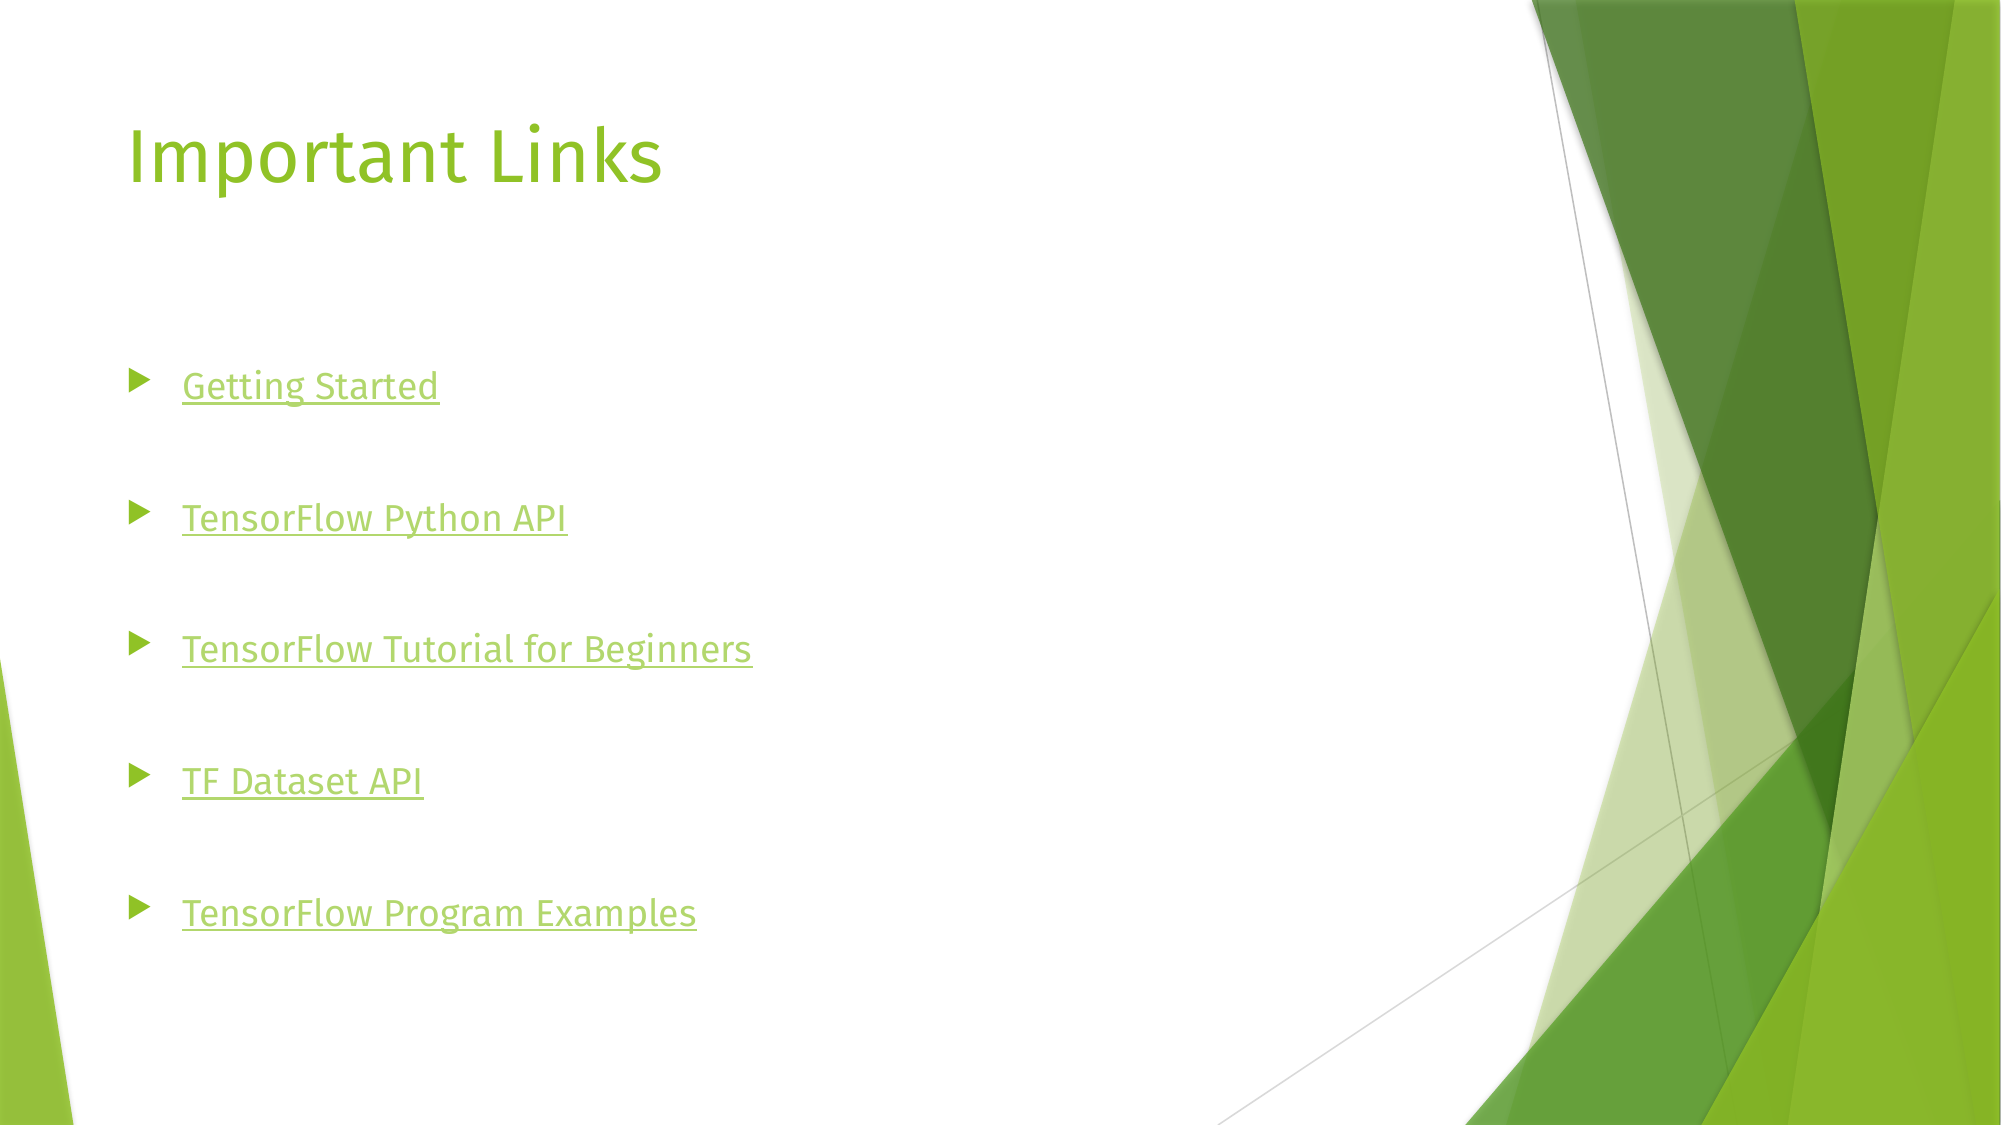

# Important Links
Getting Started

TensorFlow Python API

TensorFlow Tutorial for Beginners

TF Dataset API

TensorFlow Program Examples